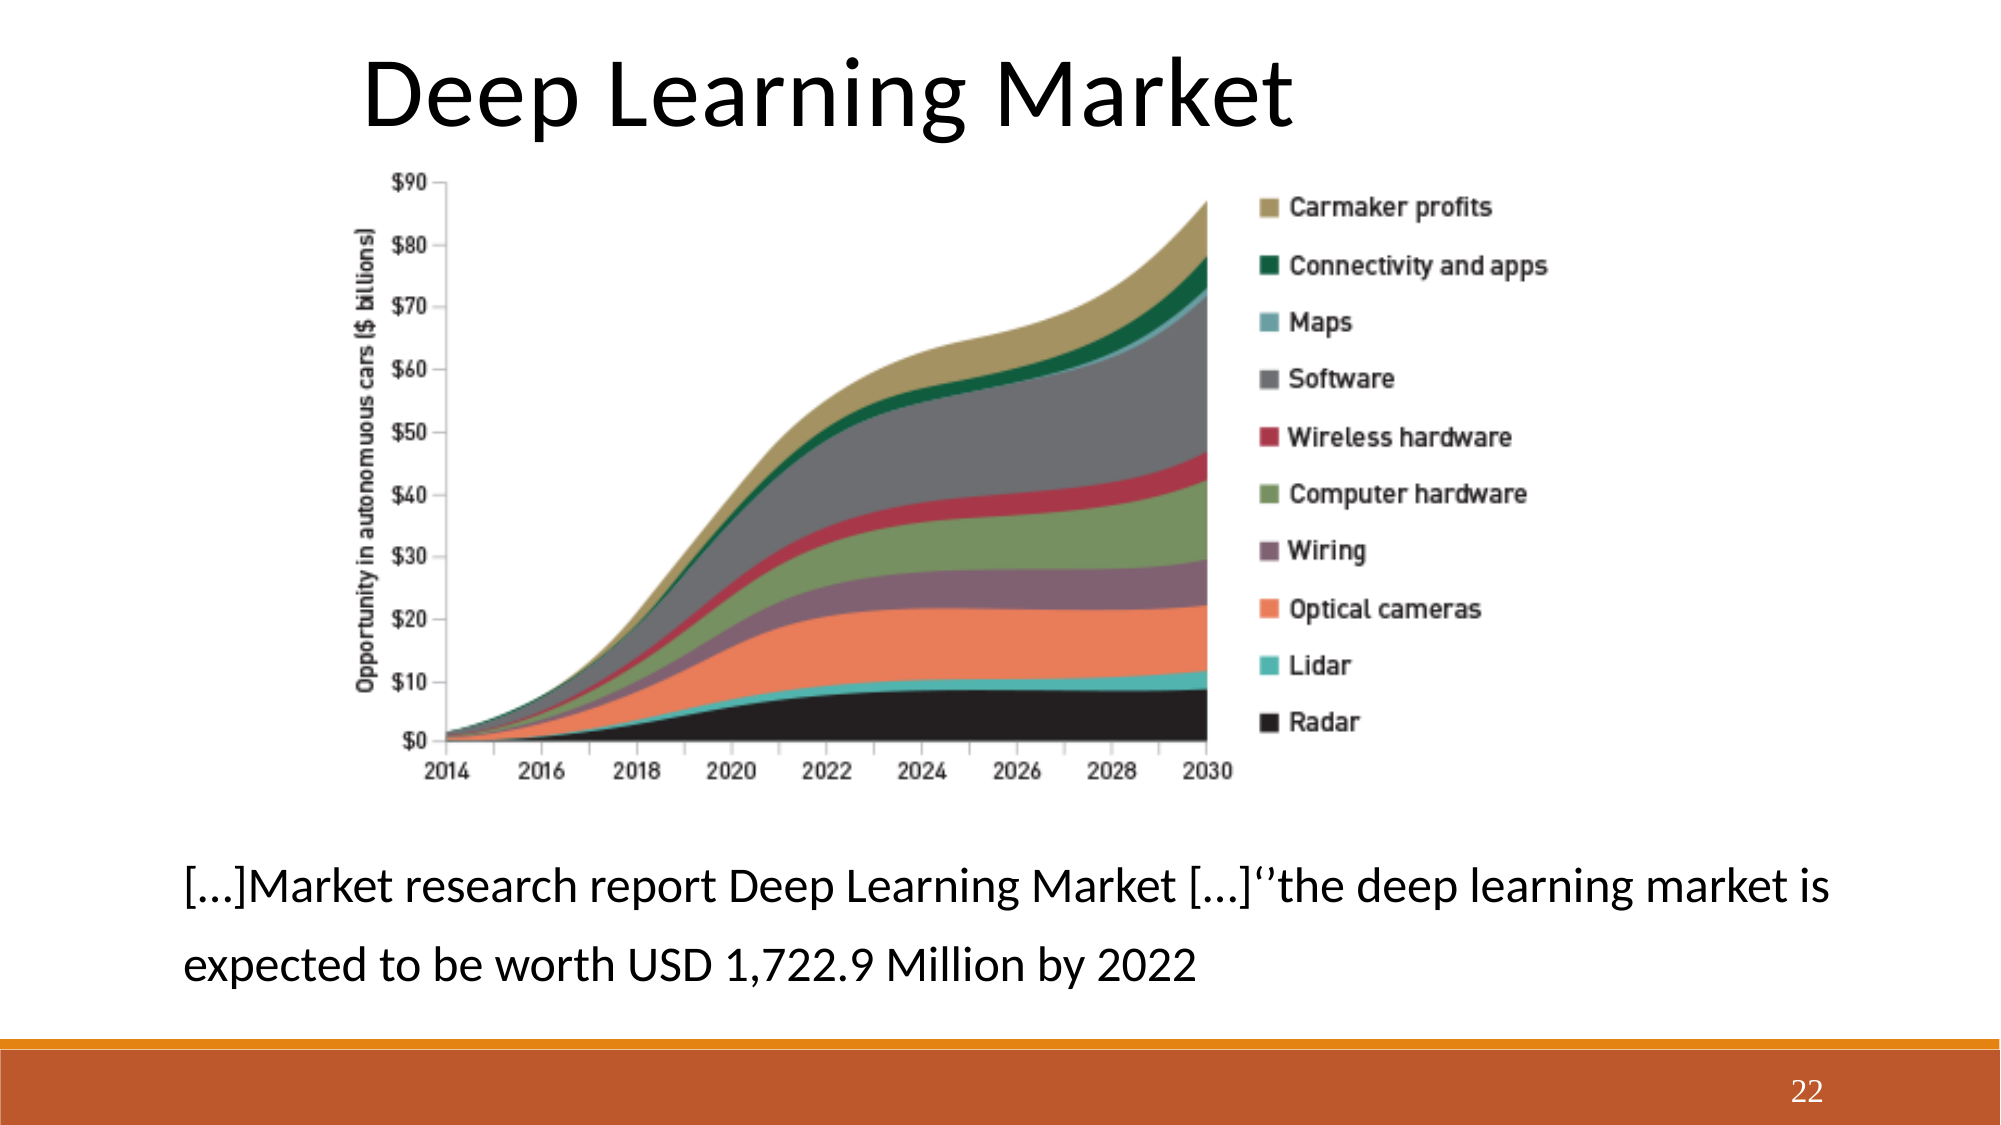

Deep Learning Market

[…]Market research report Deep Learning Market […]‘’the deep learning market is expected to be worth USD 1,722.9 Million by 2022
22